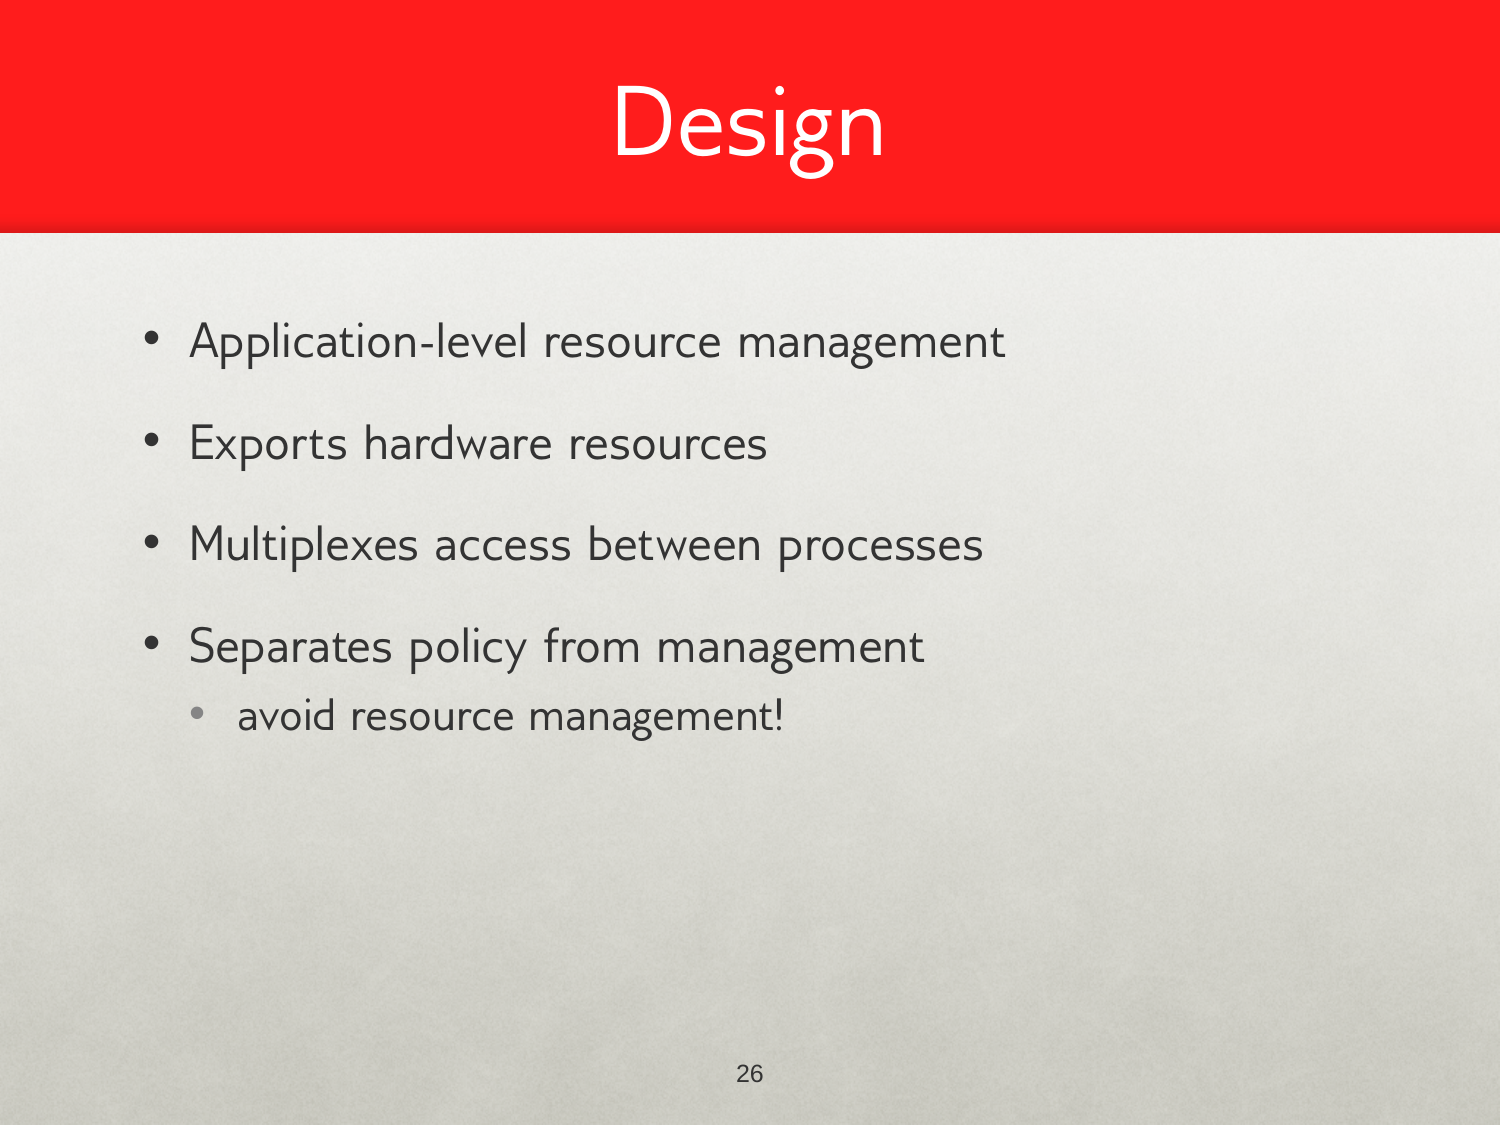

# Design
Application-level resource management
Exports hardware resources
Multiplexes access between processes
Separates policy from management
avoid resource management!
26